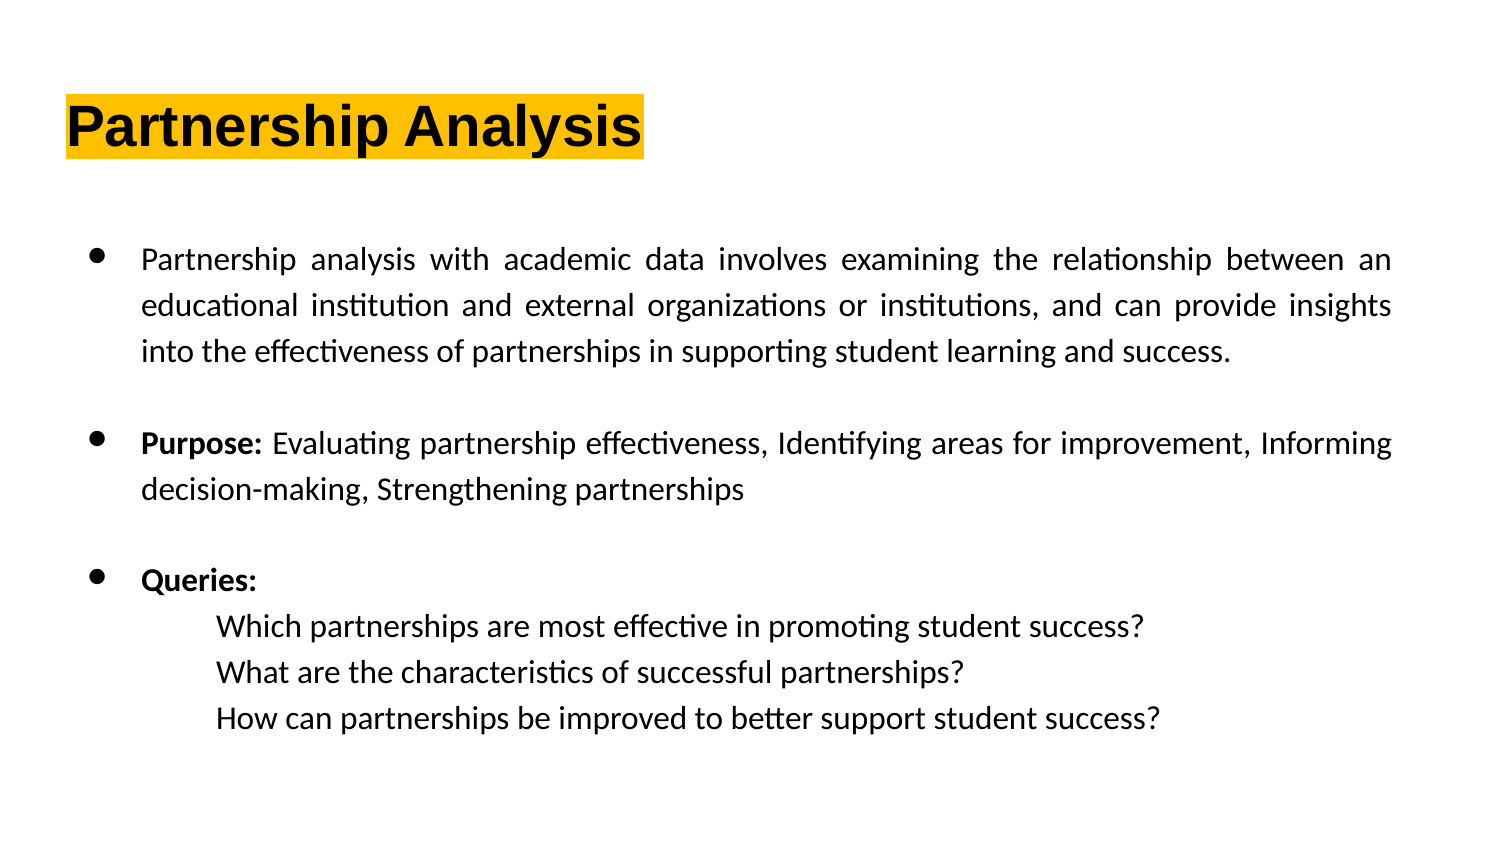

# Partnership Analysis

Partnership analysis with academic data involves examining the relationship between an educational institution and external organizations or institutions, and can provide insights into the effectiveness of partnerships in supporting student learning and success.

Purpose: Evaluating partnership effectiveness, Identifying areas for improvement, Informing decision-making, Strengthening partnerships

Queries:
Which partnerships are most effective in promoting student success?
What are the characteristics of successful partnerships?
How can partnerships be improved to better support student success?